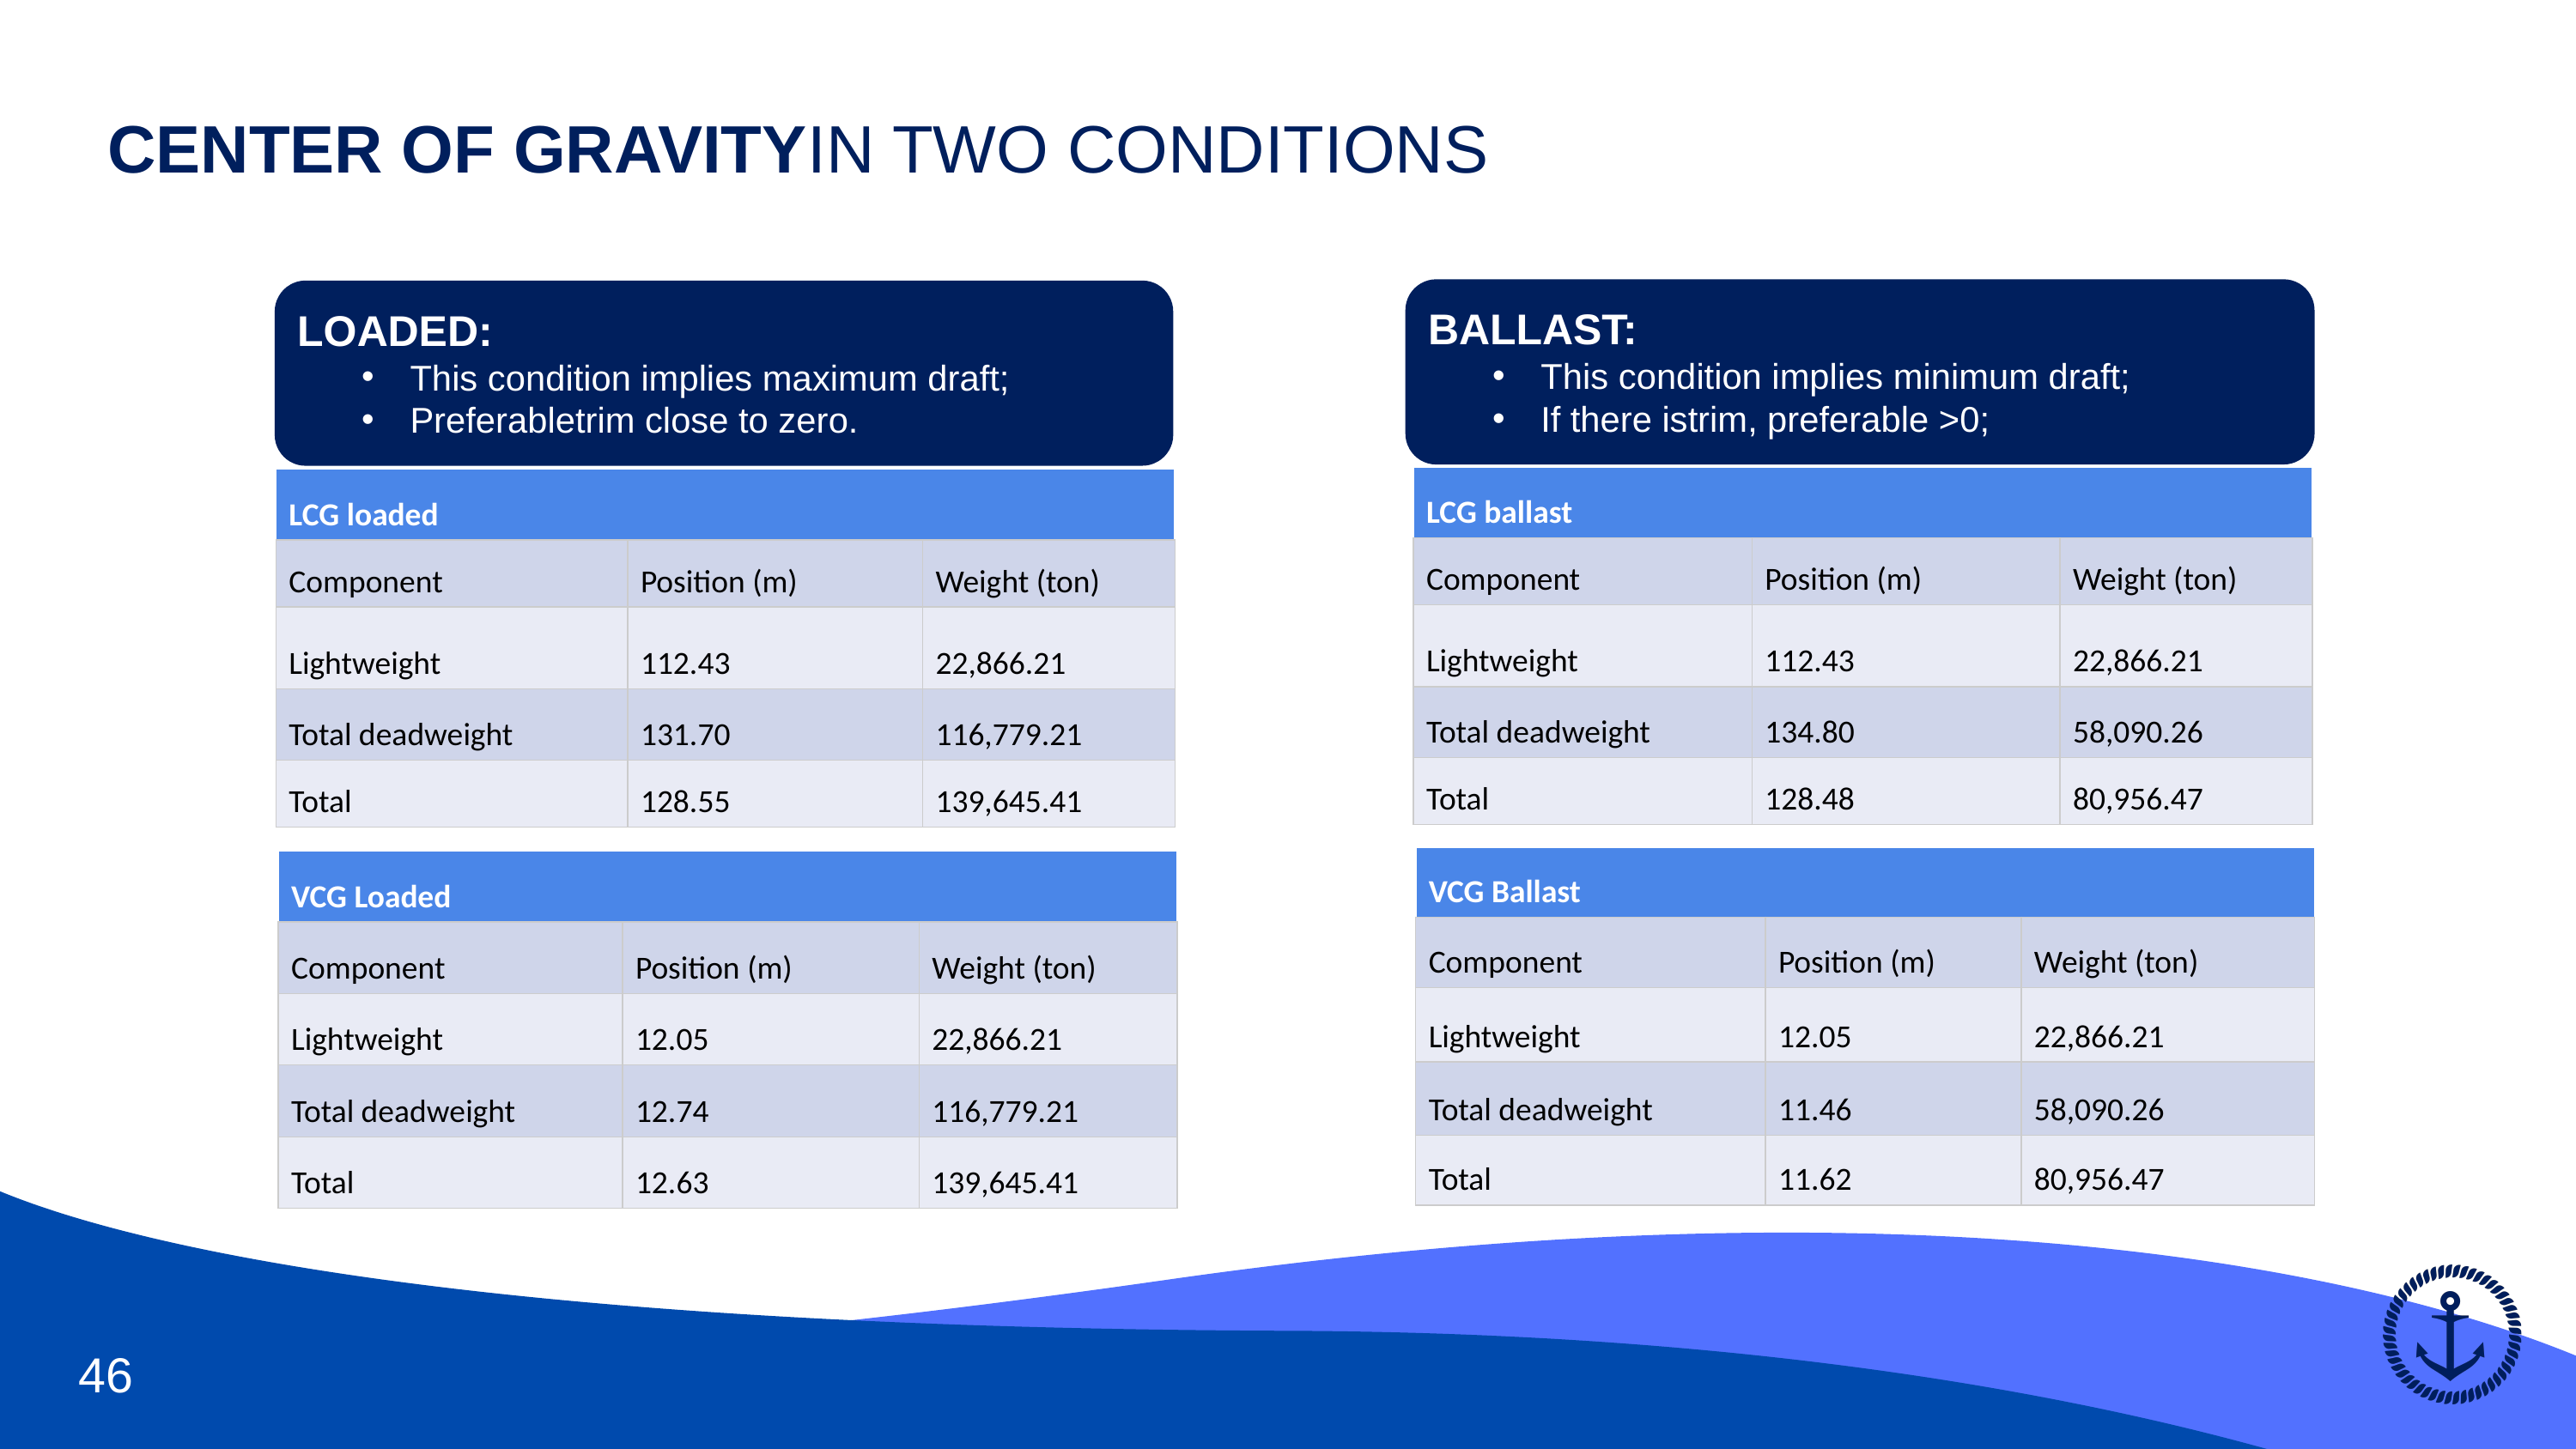

CENTER OF GRAVITYIN TWO CONDITIONS

BALLAST:
This condition implies minimum draft;
If there istrim, preferable >0;
LOADED:
This condition implies maximum draft;
Preferabletrim close to zero.

| LCG ballast |  |  |
| --- | --- | --- |
| Component | Position (m) | Weight (ton) |
| Lightweight | 112.43 | 22,866.21 |
| Total deadweight | 134.80 | 58,090.26 |
| Total | 128.48 | 80,956.47 |
| LCG loaded |  |  |
| --- | --- | --- |
| Component | Position (m) | Weight (ton) |
| Lightweight | 112.43 | 22,866.21 |
| Total deadweight | 131.70 | 116,779.21 |
| Total | 128.55 | 139,645.41 |

| VCG Ballast |  |  |
| --- | --- | --- |
| Component | Position (m) | Weight (ton) |
| Lightweight | 12.05 | 22,866.21 |
| Total deadweight | 11.46 | 58,090.26 |
| Total | 11.62 | 80,956.47 |
| VCG Loaded |  |  |
| --- | --- | --- |
| Component | Position (m) | Weight (ton) |
| Lightweight | 12.05 | 22,866.21 |
| Total deadweight | 12.74 | 116,779.21 |
| Total | 12.63 | 139,645.41 |

46